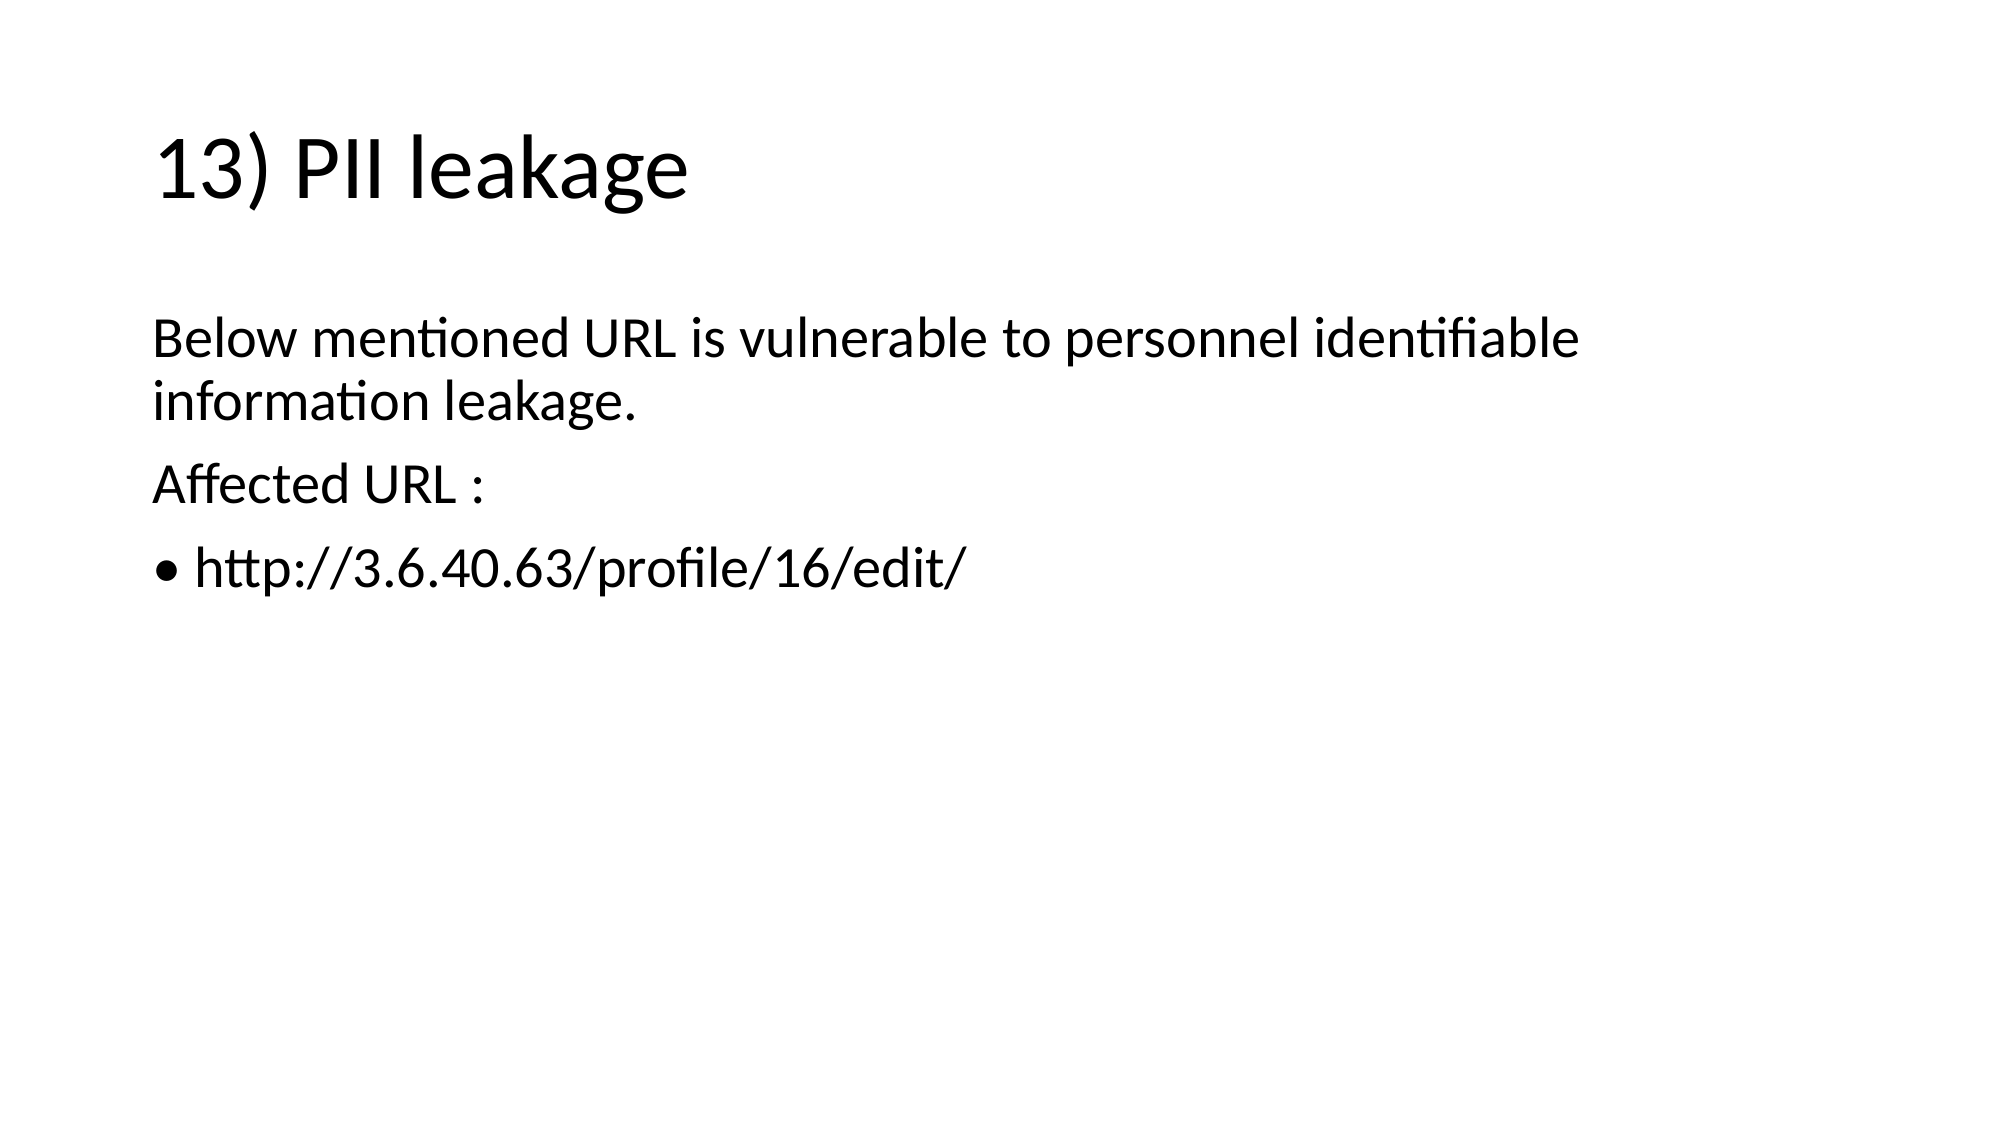

# 13) PII leakage
Below mentioned URL is vulnerable to personnel identifiable information leakage.
Affected URL :
• http://3.6.40.63/profile/16/edit/